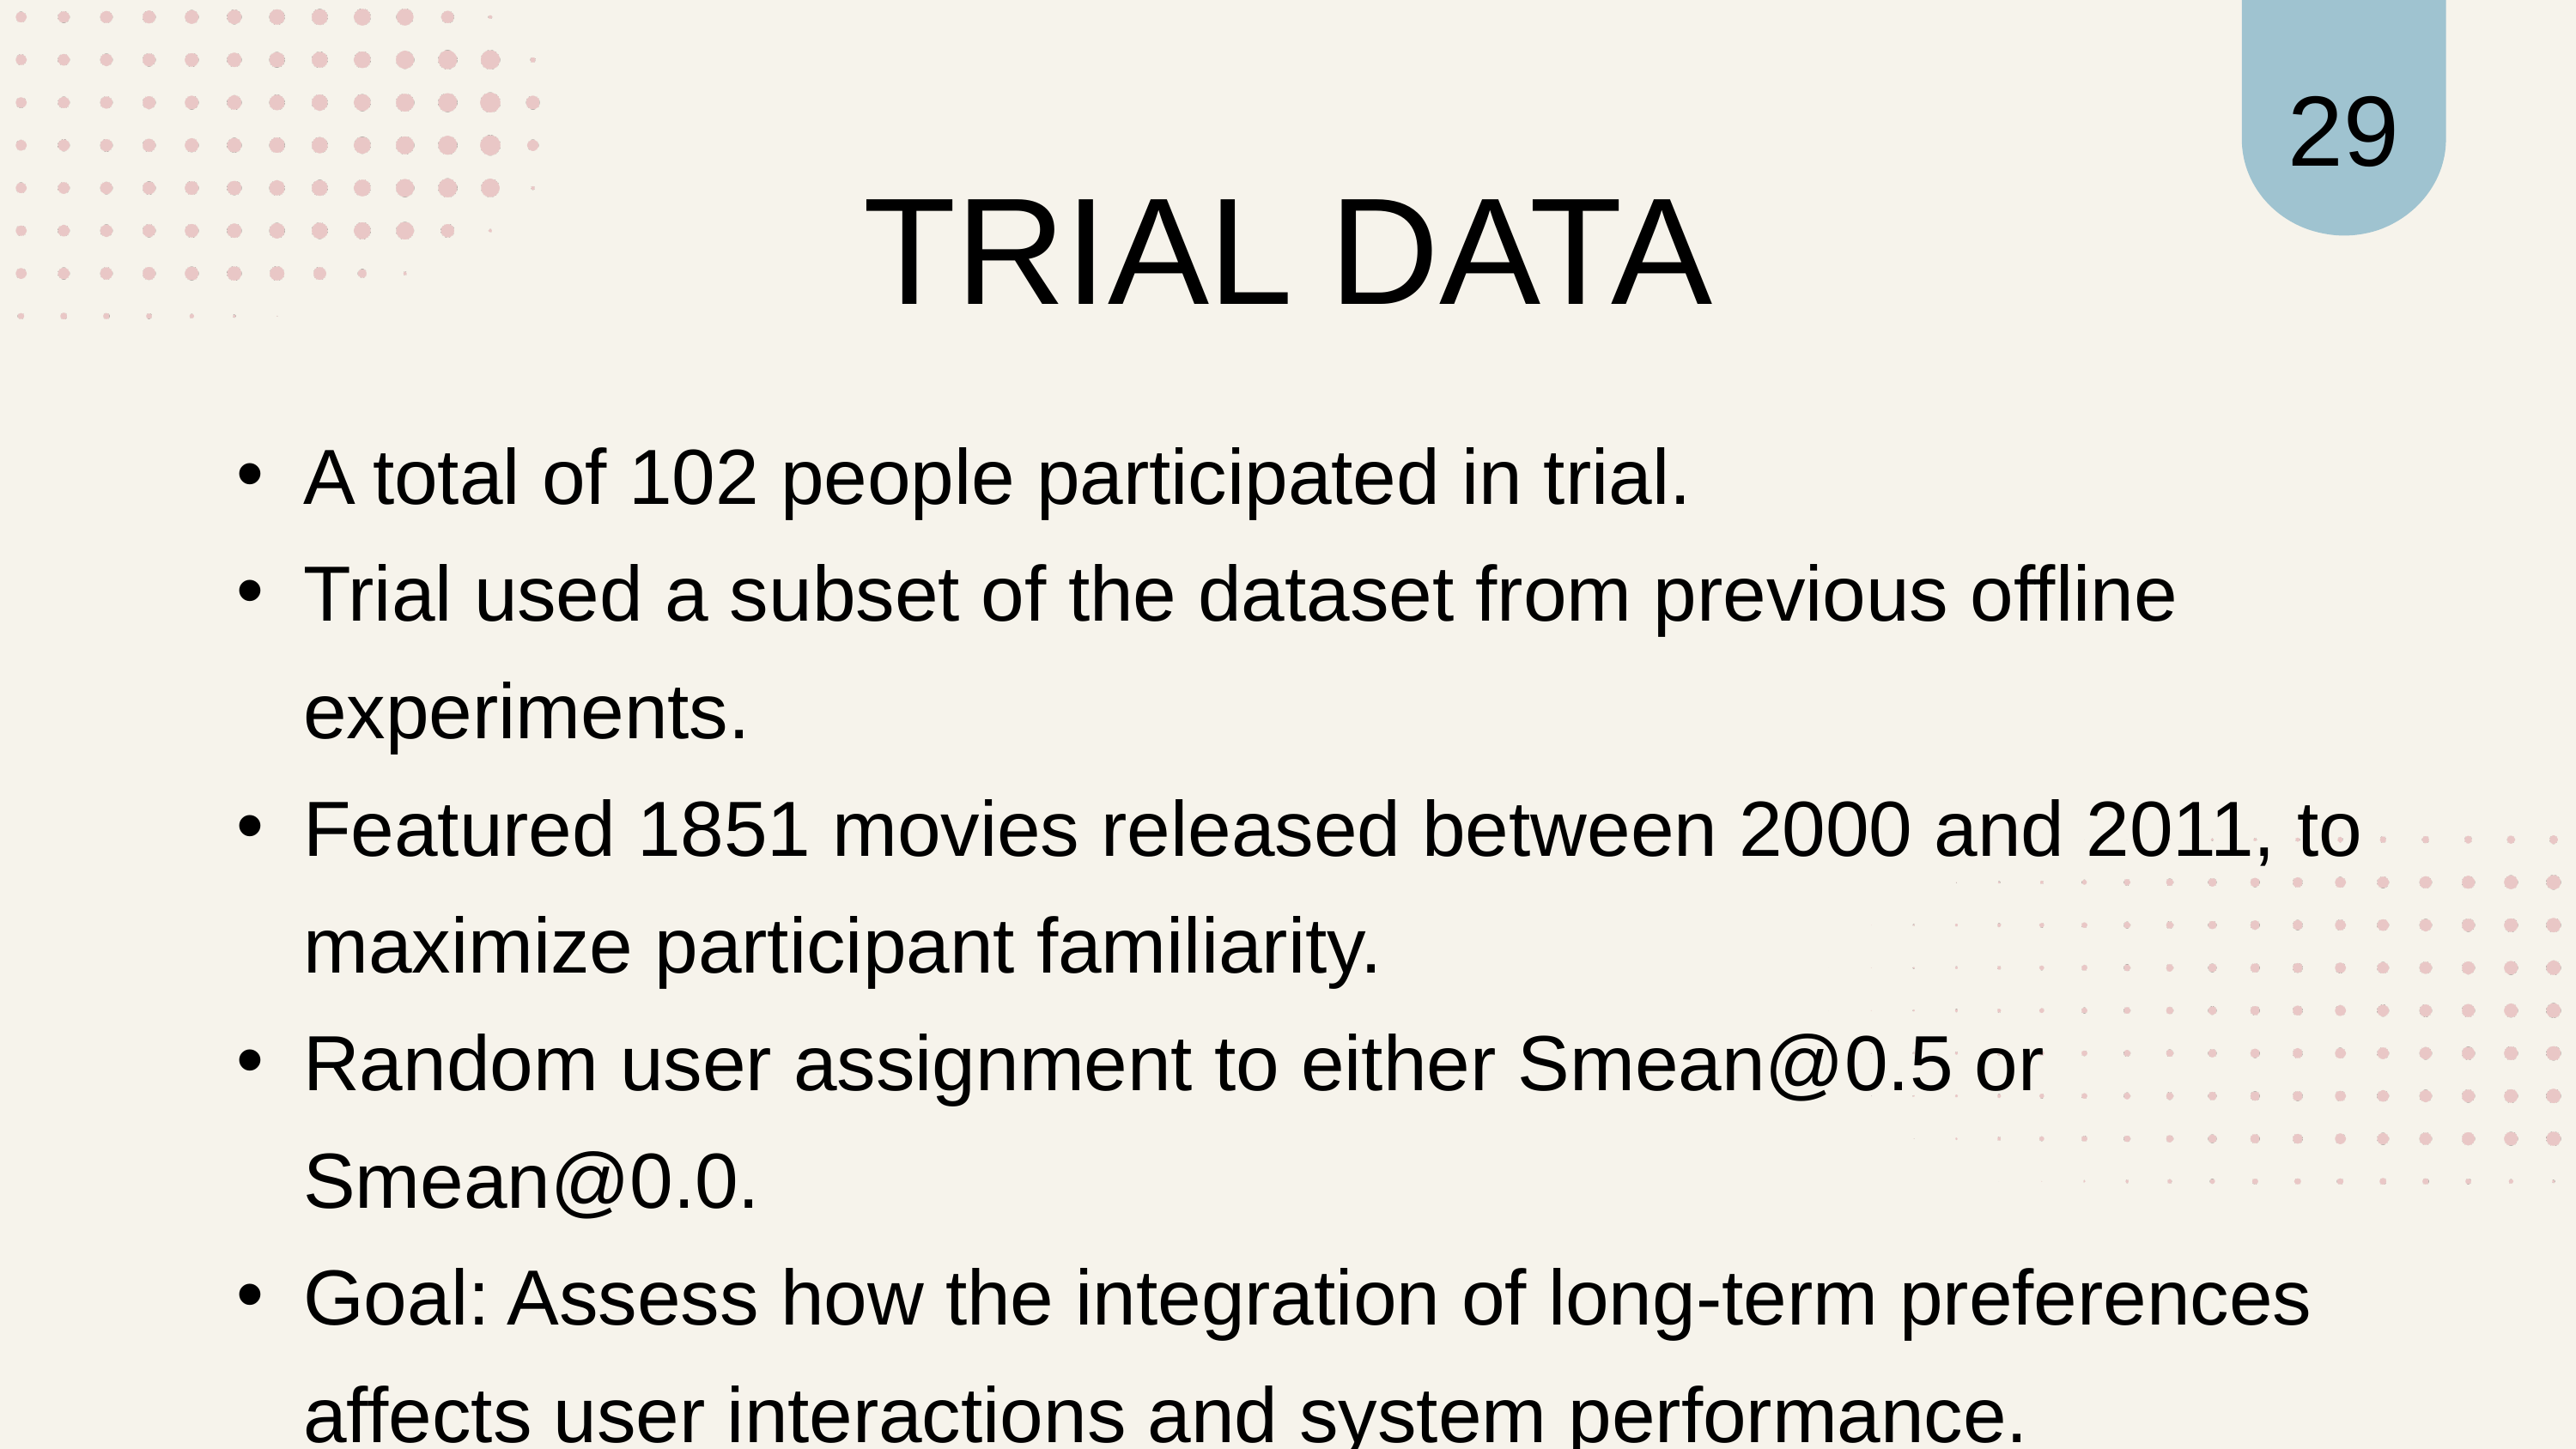

29

TRIAL DATA
A total of 102 people participated in trial.
Trial used a subset of the dataset from previous offline experiments.
Featured 1851 movies released between 2000 and 2011, to maximize participant familiarity.
Random user assignment to either Smean@0.5 or Smean@0.0.
Goal: Assess how the integration of long-term preferences affects user interactions and system performance.